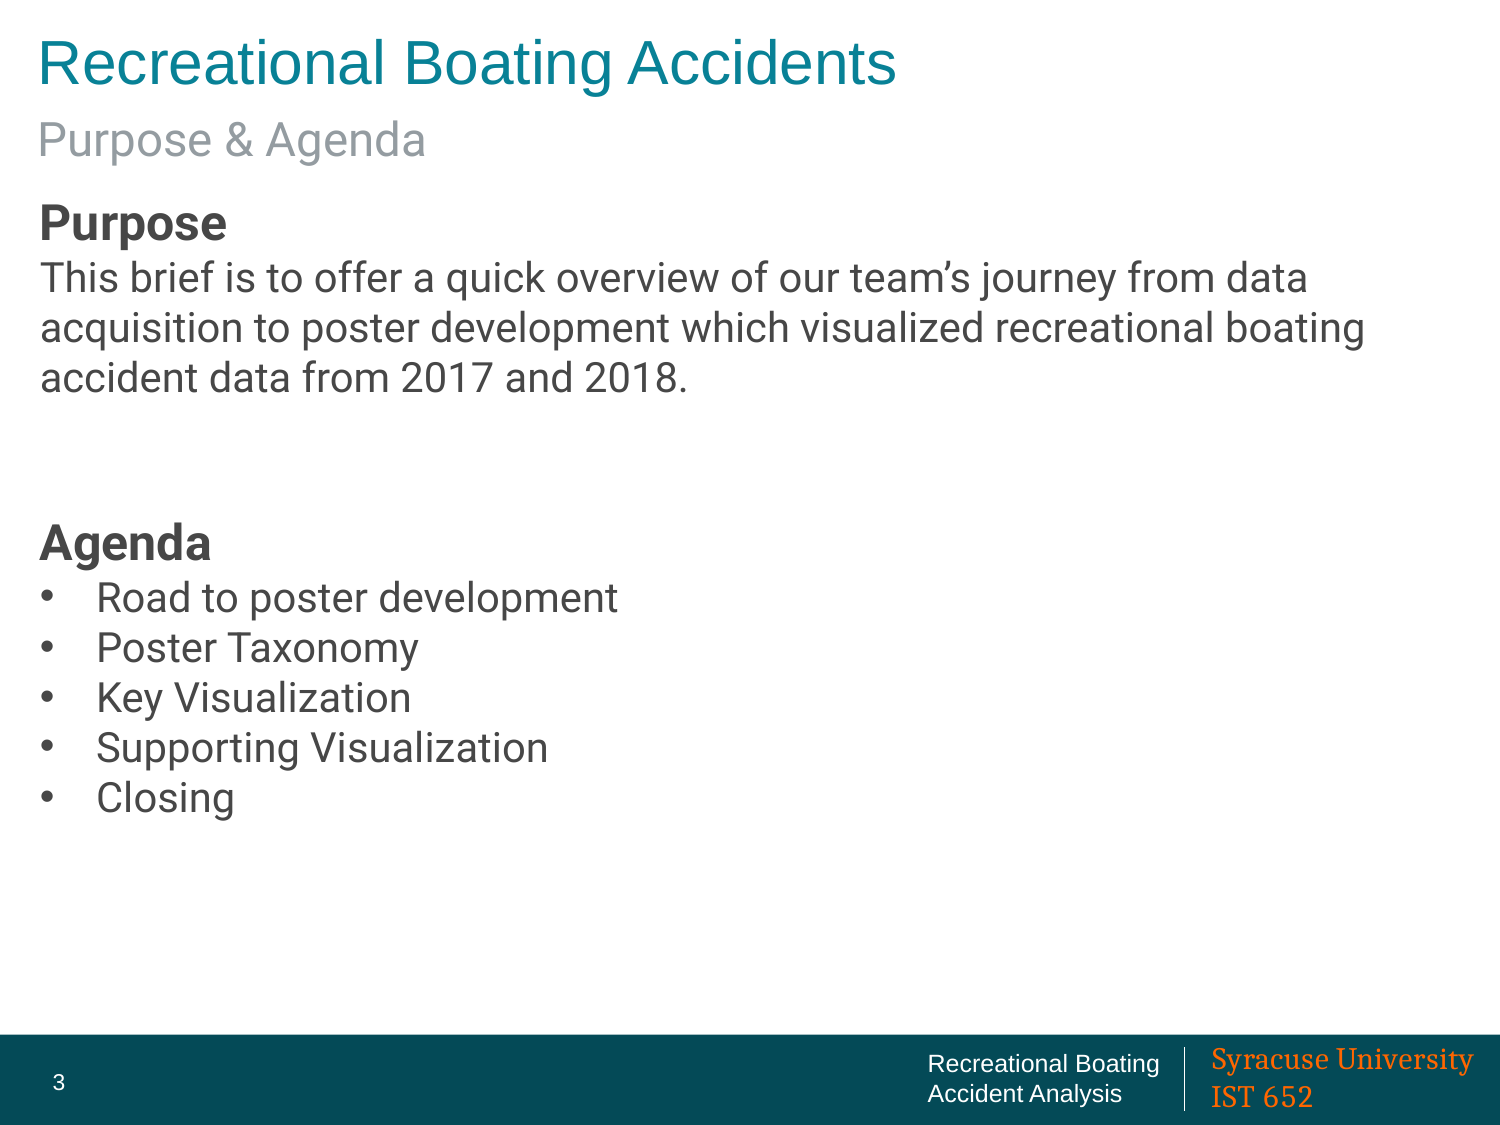

# Recreational Boating Accidents
Purpose & Agenda
Purpose
This brief is to offer a quick overview of our team’s journey from data acquisition to poster development which visualized recreational boating accident data from 2017 and 2018.

Agenda
Road to poster development
Poster Taxonomy
Key Visualization
Supporting Visualization
Closing
3